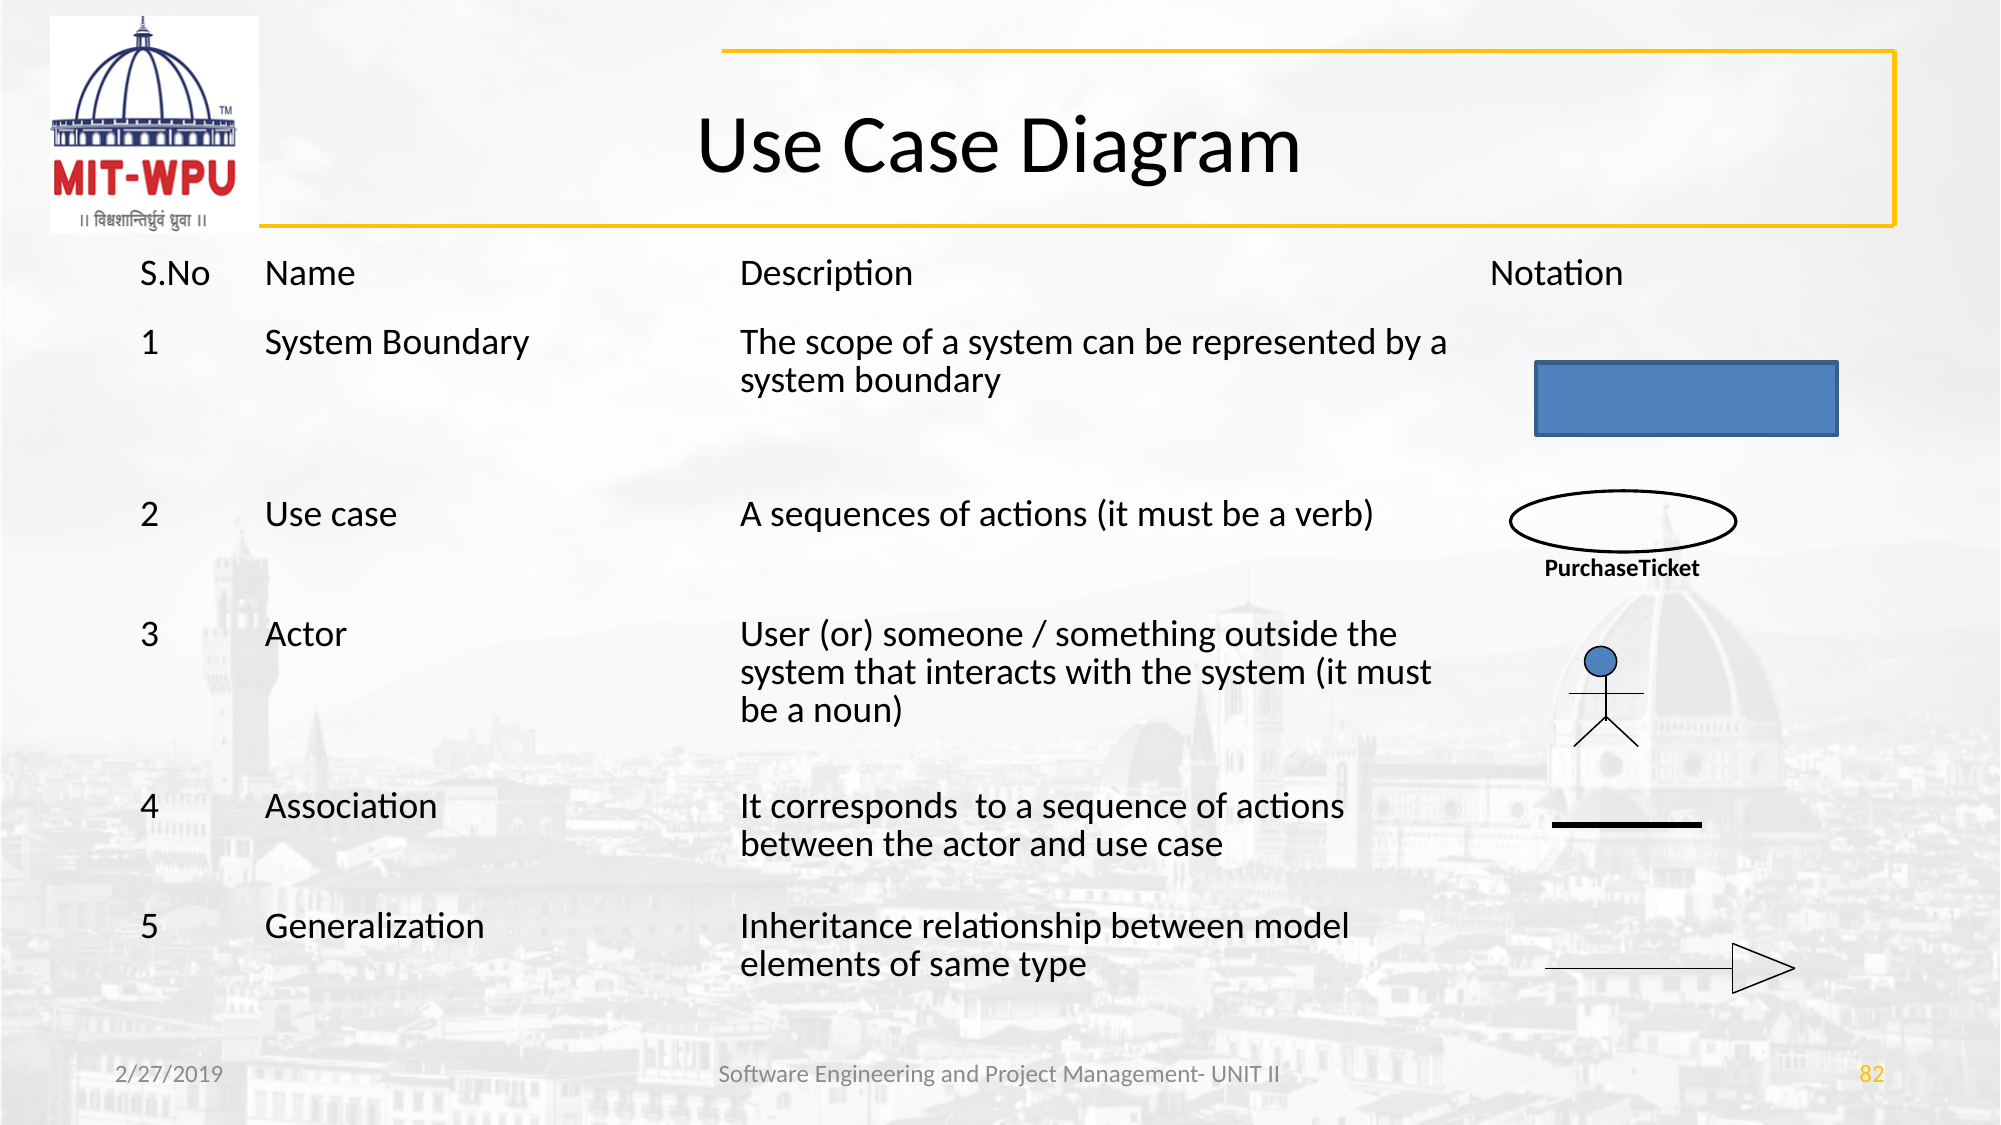

# Use Case Diagram
| S.No | Name | Description | Notation |
| --- | --- | --- | --- |
| 1 | System Boundary | The scope of a system can be represented by a system boundary |  |
| 2 | Use case | A sequences of actions (it must be a verb) |  |
| 3 | Actor | User (or) someone / something outside the system that interacts with the system (it must be a noun) |  |
| 4 | Association | It corresponds to a sequence of actions between the actor and use case |  |
| 5 | Generalization | Inheritance relationship between model elements of same type |  |

PurchaseTicket

2/27/2019
Software Engineering and Project Management- UNIT II
82